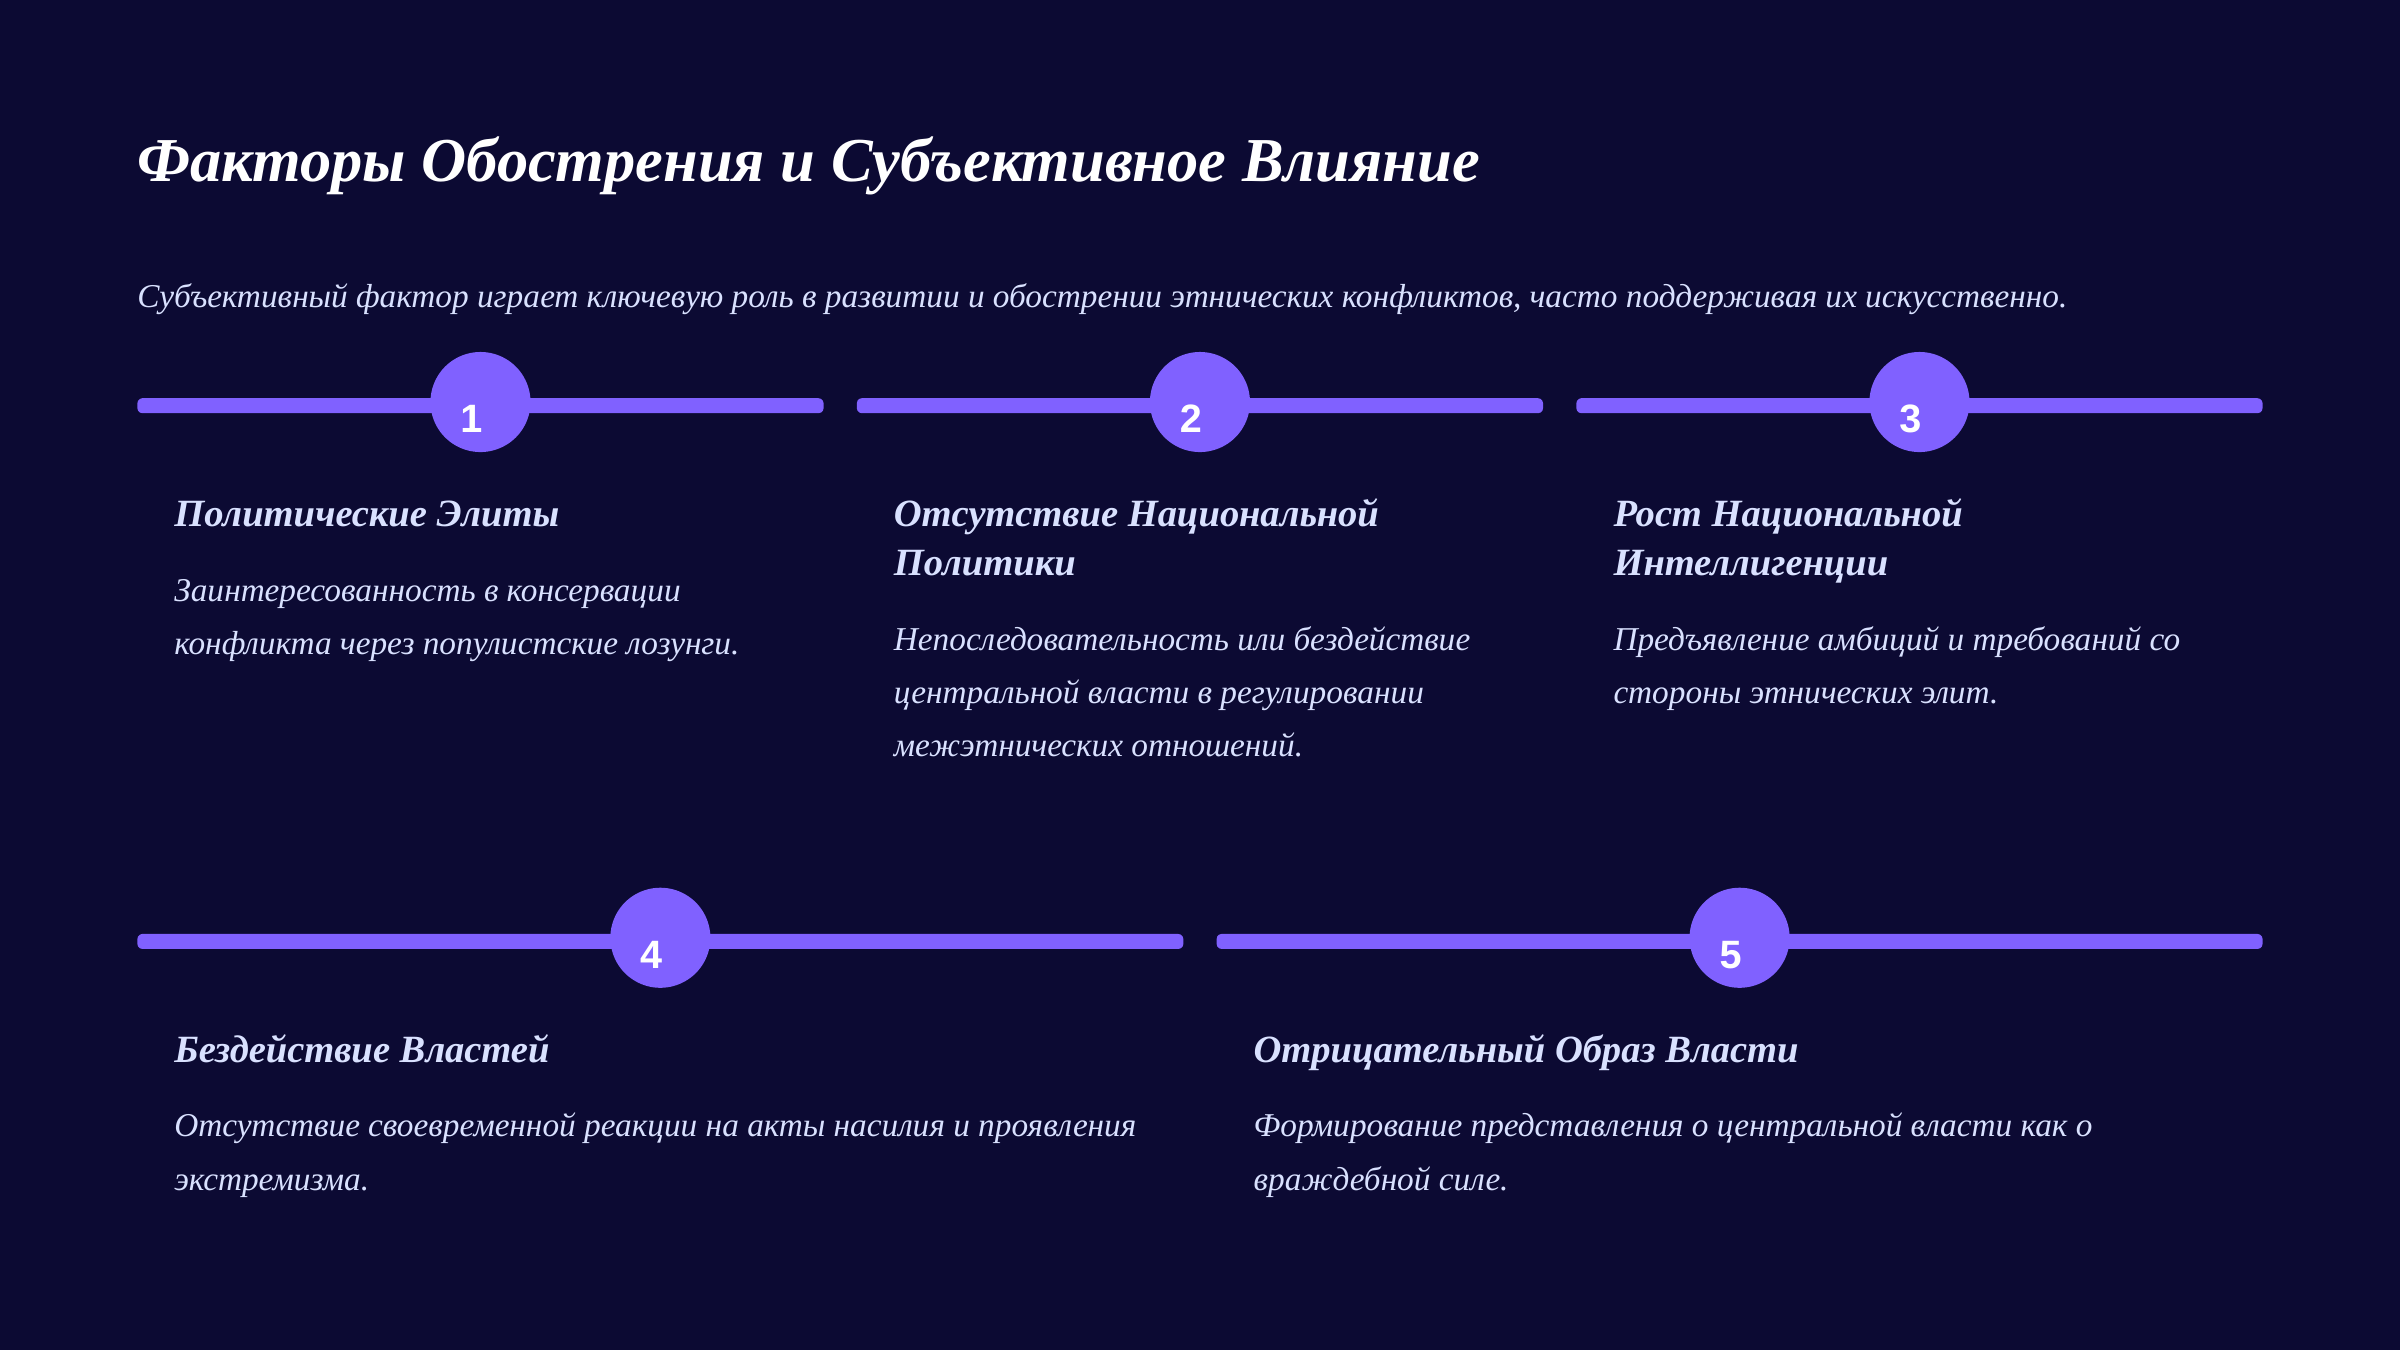

Факторы Обострения и Субъективное Влияние
Субъективный фактор играет ключевую роль в развитии и обострении этнических конфликтов, часто поддерживая их искусственно.

1
2
3

Политические Элиты
Отсутствие Национальной Политики
Рост Национальной Интеллигенции
Заинтересованность в консервации конфликта через популистские лозунги.
Непоследовательность или бездействие центральной власти в регулировании межэтнических отношений.
Предъявление амбиций и требований со стороны этнических элит.

4
5

Бездействие Властей
Отрицательный Образ Власти
Отсутствие своевременной реакции на акты насилия и проявления экстремизма.
Формирование представления о центральной власти как о враждебной силе.